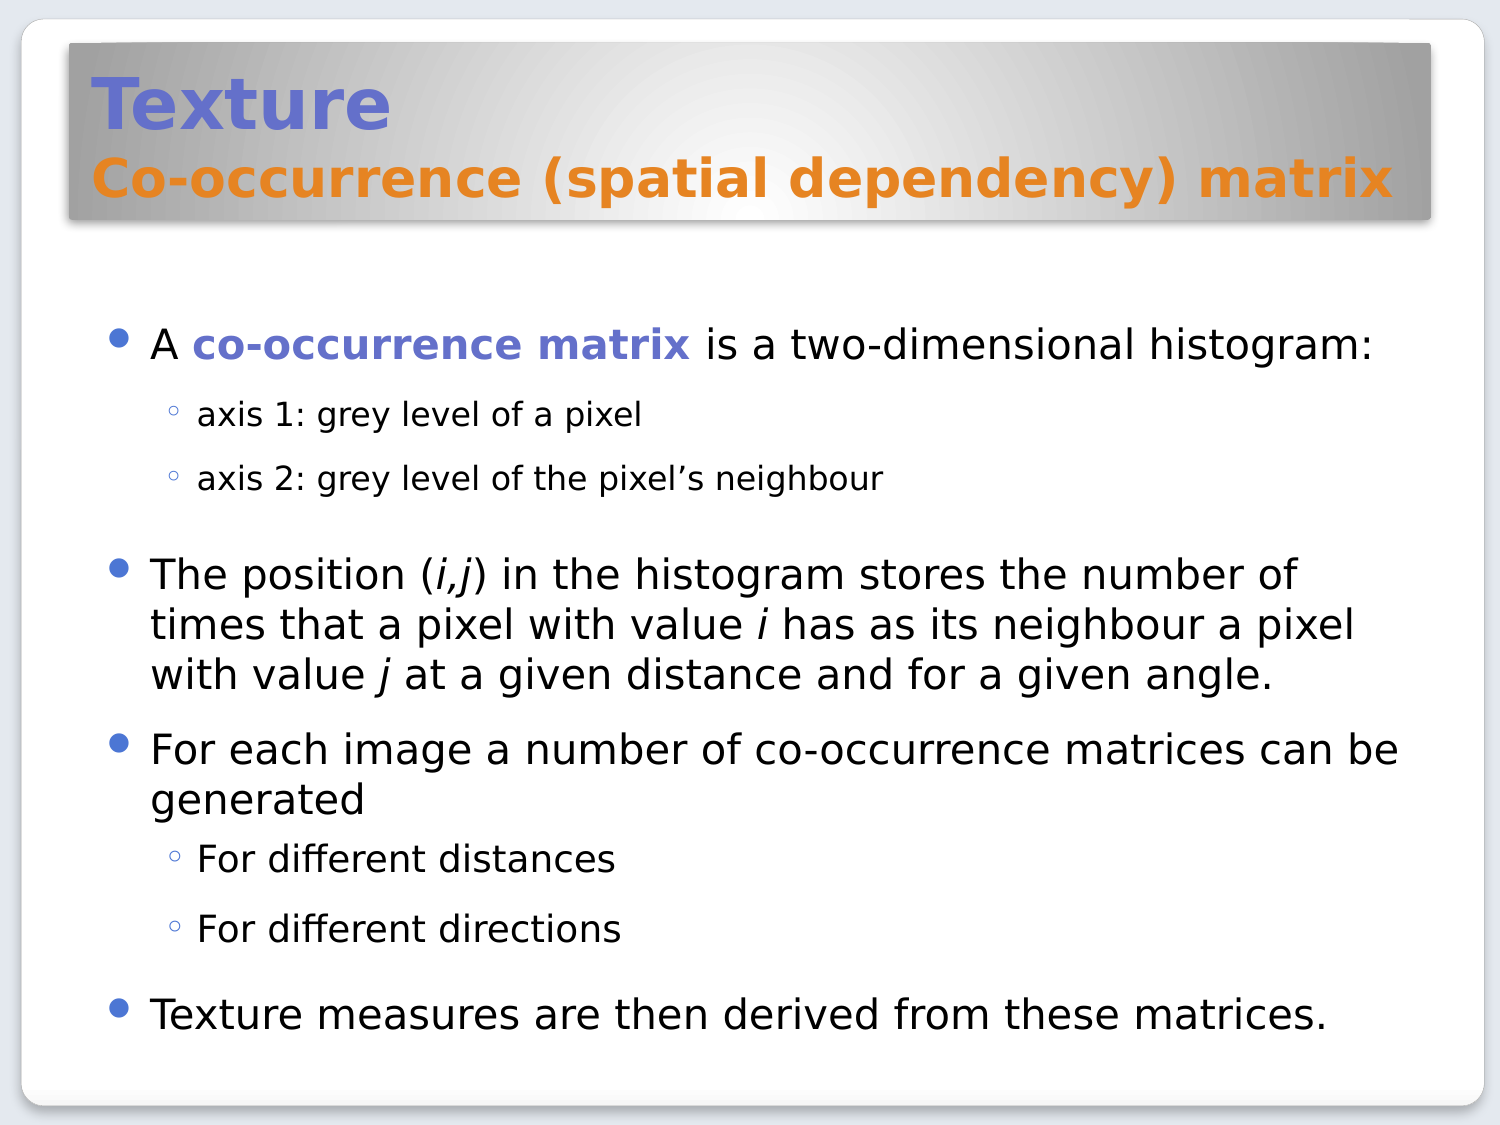

# Texture Co-occurrence (spatial dependency) matrix
A co-occurrence matrix is a two-dimensional histogram:
axis 1: grey level of a pixel
axis 2: grey level of the pixel’s neighbour
The position (i,j) in the histogram stores the number of times that a pixel with value i has as its neighbour a pixel with value j at a given distance and for a given angle.
For each image a number of co-occurrence matrices can be generated
For different distances
For different directions
Texture measures are then derived from these matrices.